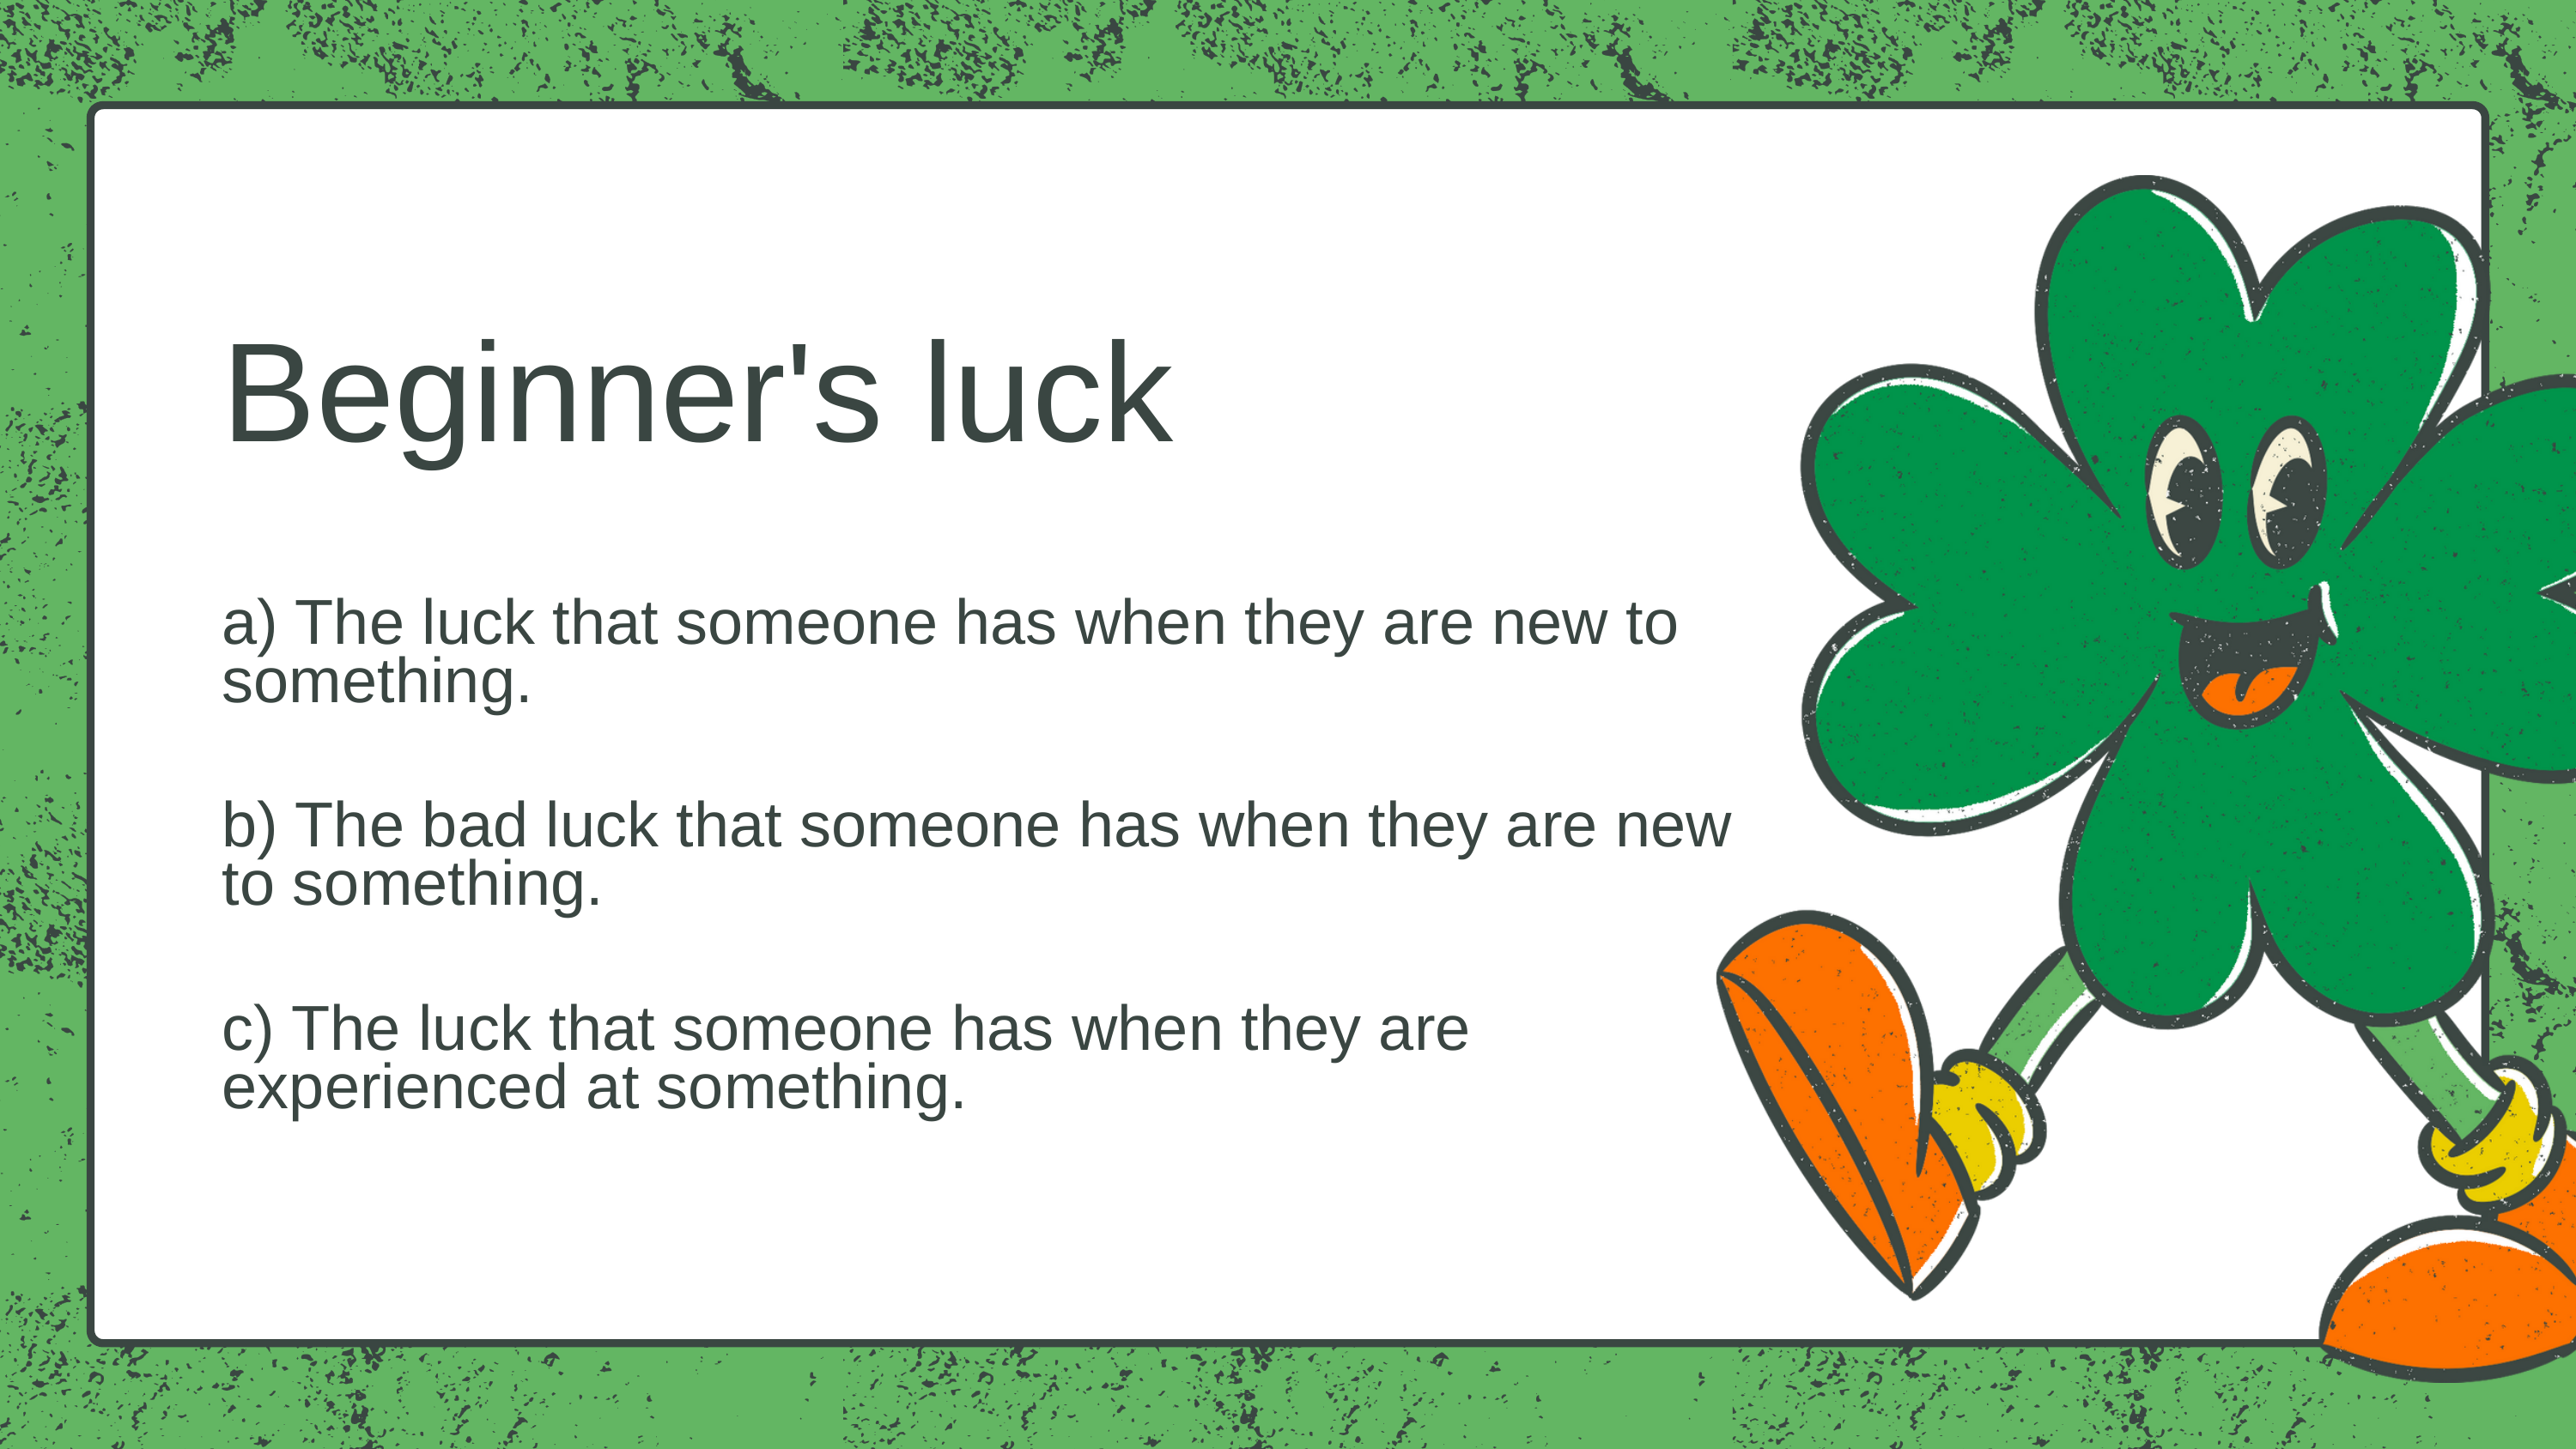

Beginner's luck
a) The luck that someone has when they are new to something.
b) The bad luck that someone has when they are new to something.
c) The luck that someone has when they are experienced at something.